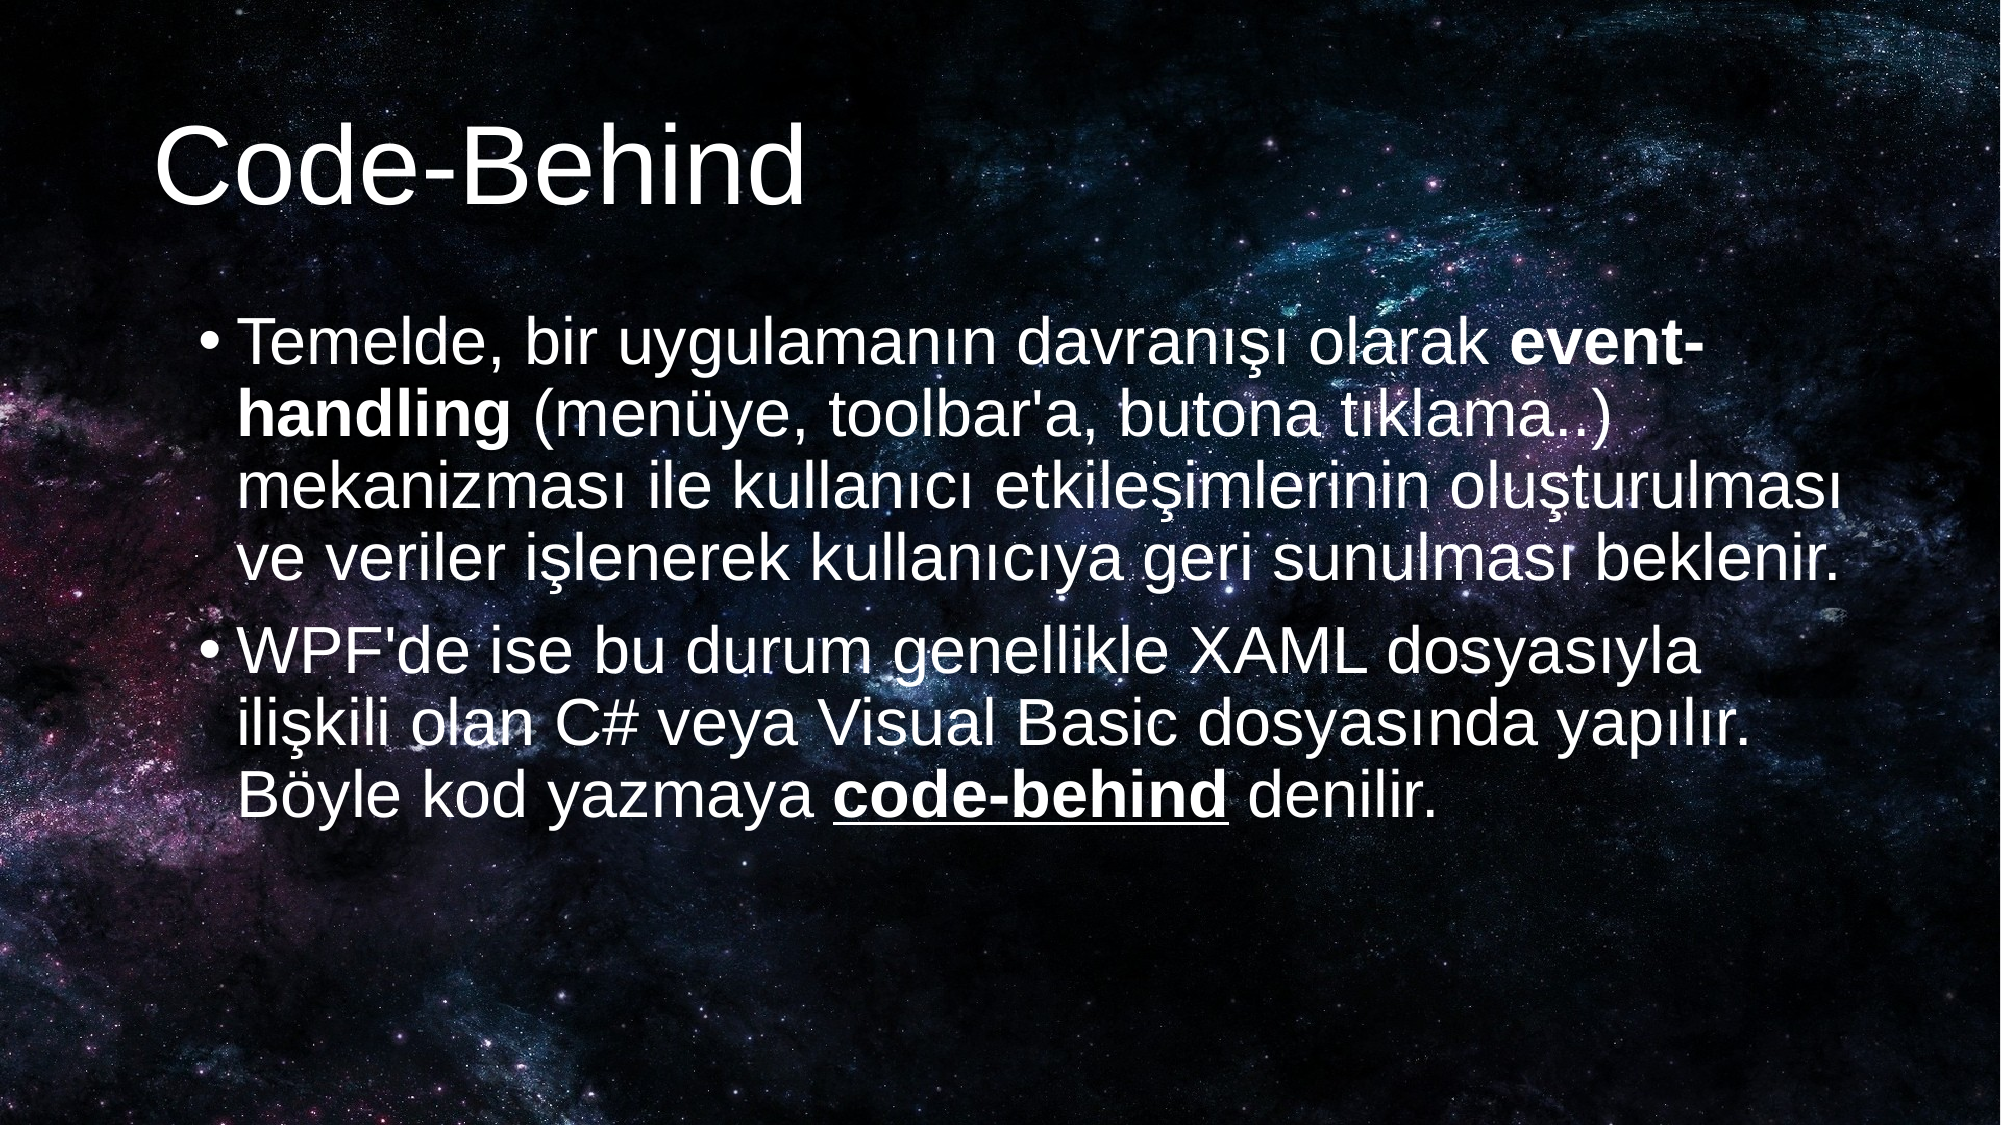

# Code-Behind
Temelde, bir uygulamanın davranışı olarak event-handling (menüye, toolbar'a, butona tıklama..) mekanizması ile kullanıcı etkileşimlerinin oluşturulması ve veriler işlenerek kullanıcıya geri sunulması beklenir.
WPF'de ise bu durum genellikle XAML dosyasıyla ilişkili olan C# veya Visual Basic dosyasında yapılır. Böyle kod yazmaya code-behind denilir.